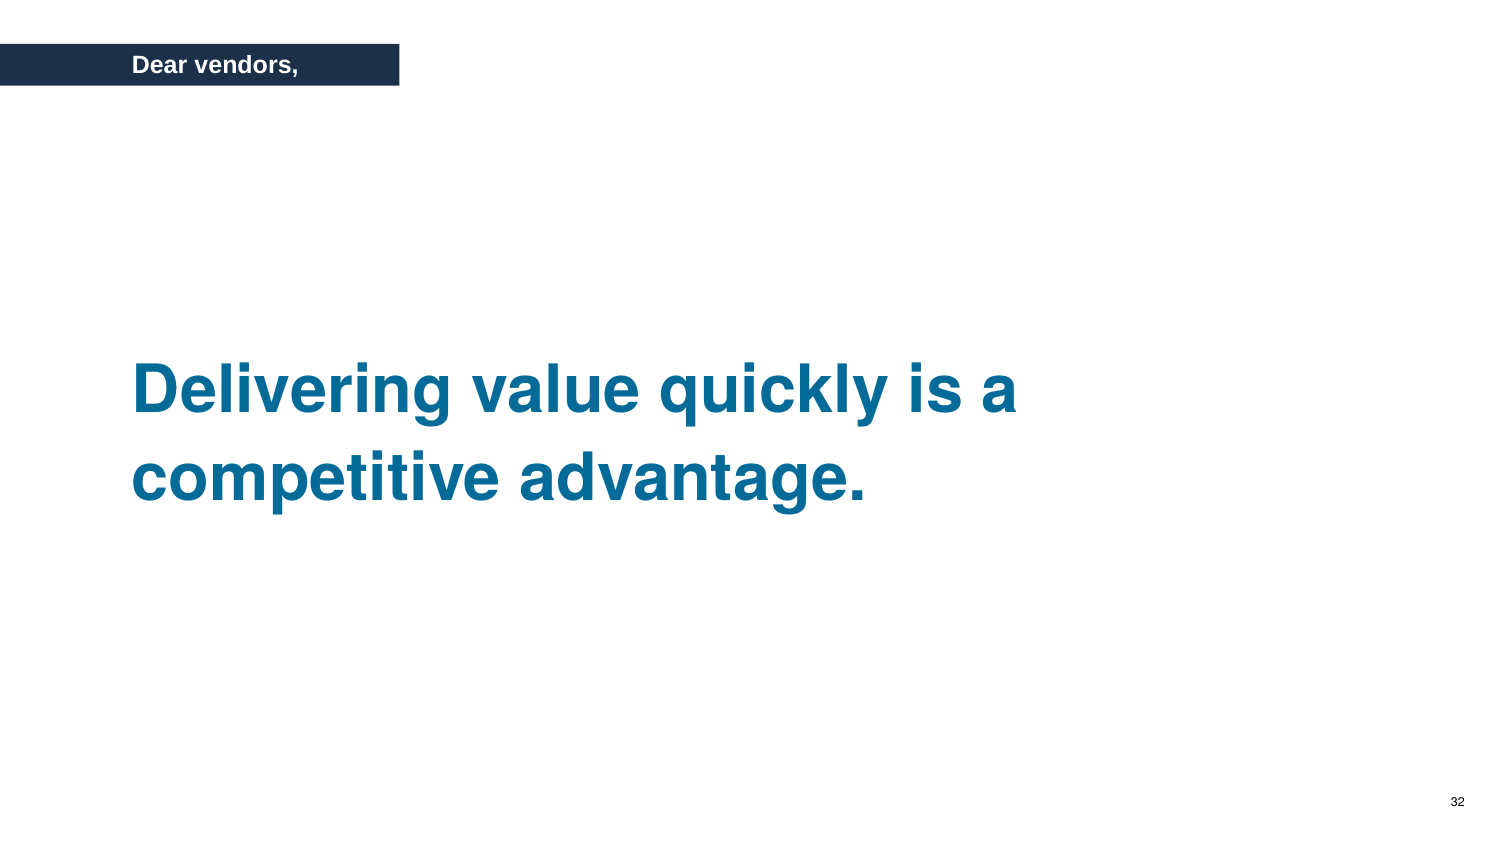

Vendors
Dear vendors,

# Delivering value quickly is a competitive advantage.
32